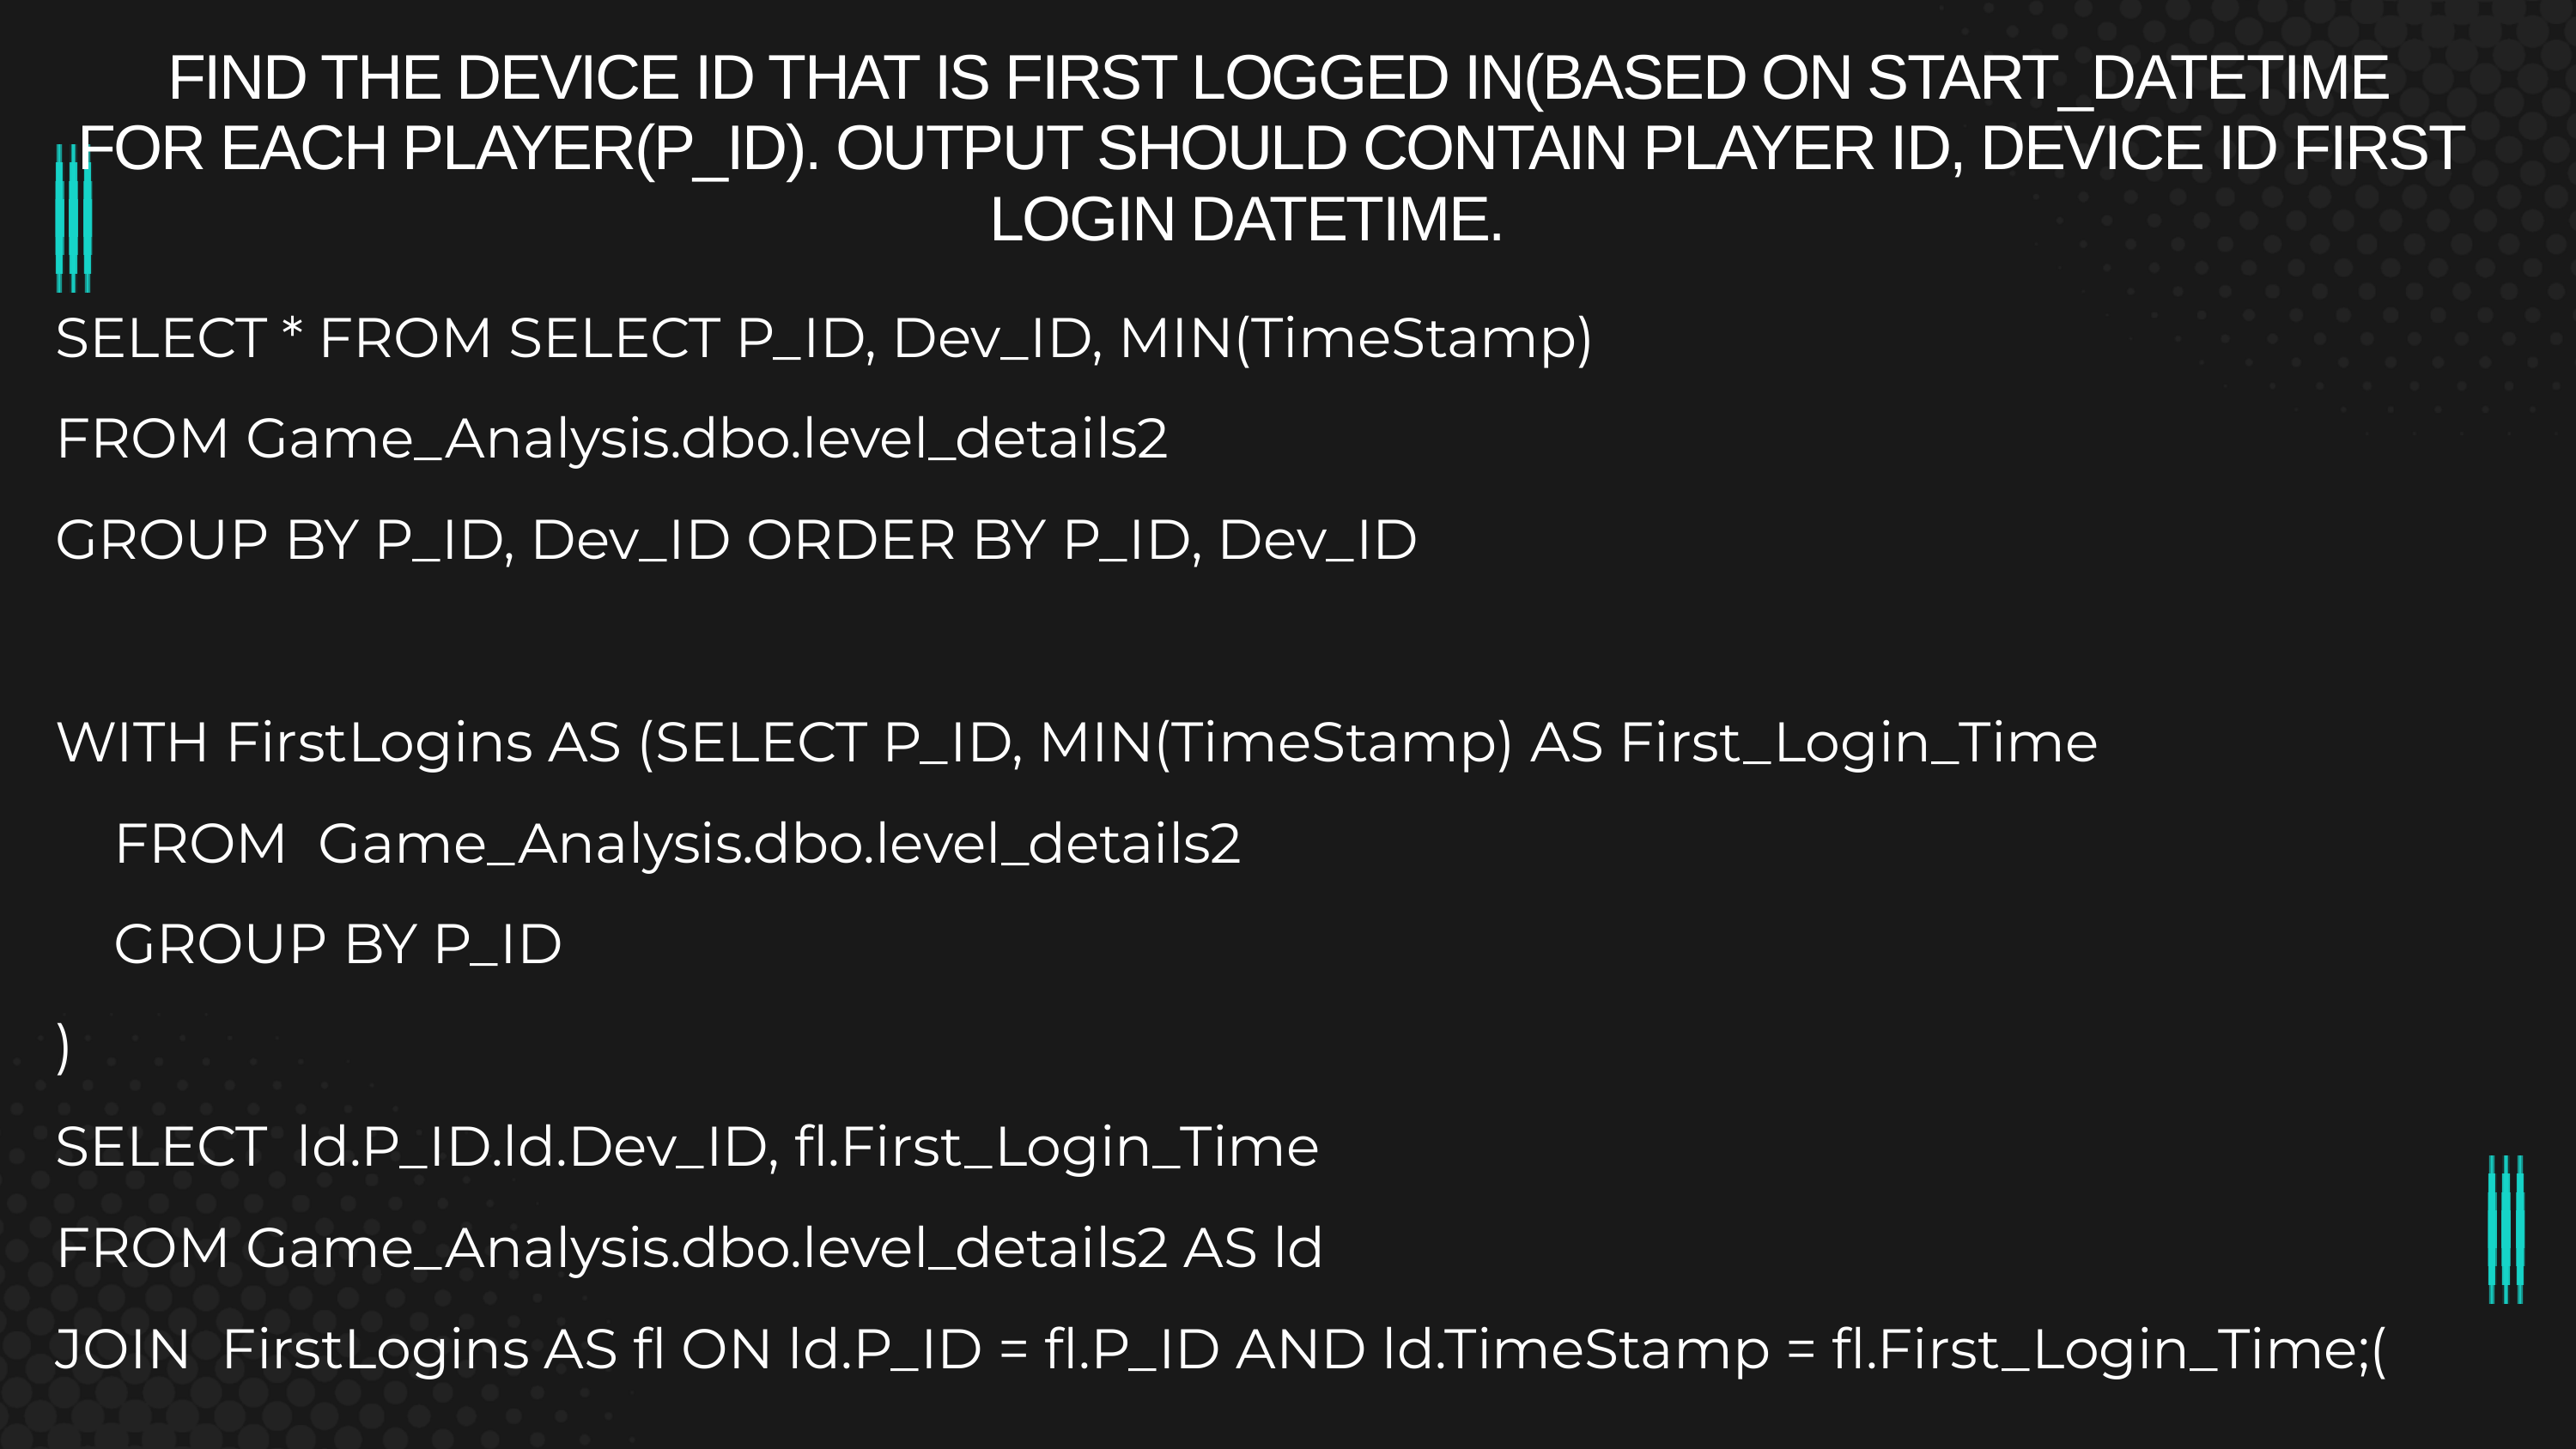

FIND THE DEVICE ID THAT IS FIRST LOGGED IN(BASED ON START_DATETIME
FOR EACH PLAYER(P_ID). OUTPUT SHOULD CONTAIN PLAYER ID, DEVICE ID FIRST LOGIN DATETIME.

SELECT * FROM SELECT P_ID, Dev_ID, MIN(TimeStamp)
FROM Game_Analysis.dbo.level_details2
GROUP BY P_ID, Dev_ID ORDER BY P_ID, Dev_ID

WITH FirstLogins AS (SELECT P_ID, MIN(TimeStamp) AS First_Login_Time
    FROM  Game_Analysis.dbo.level_details2
    GROUP BY P_ID
)
SELECT  ld.P_ID.ld.Dev_ID, fl.First_Login_Time
FROM Game_Analysis.dbo.level_details2 AS ld
JOIN  FirstLogins AS fl ON ld.P_ID = fl.P_ID AND ld.TimeStamp = fl.First_Login_Time;(